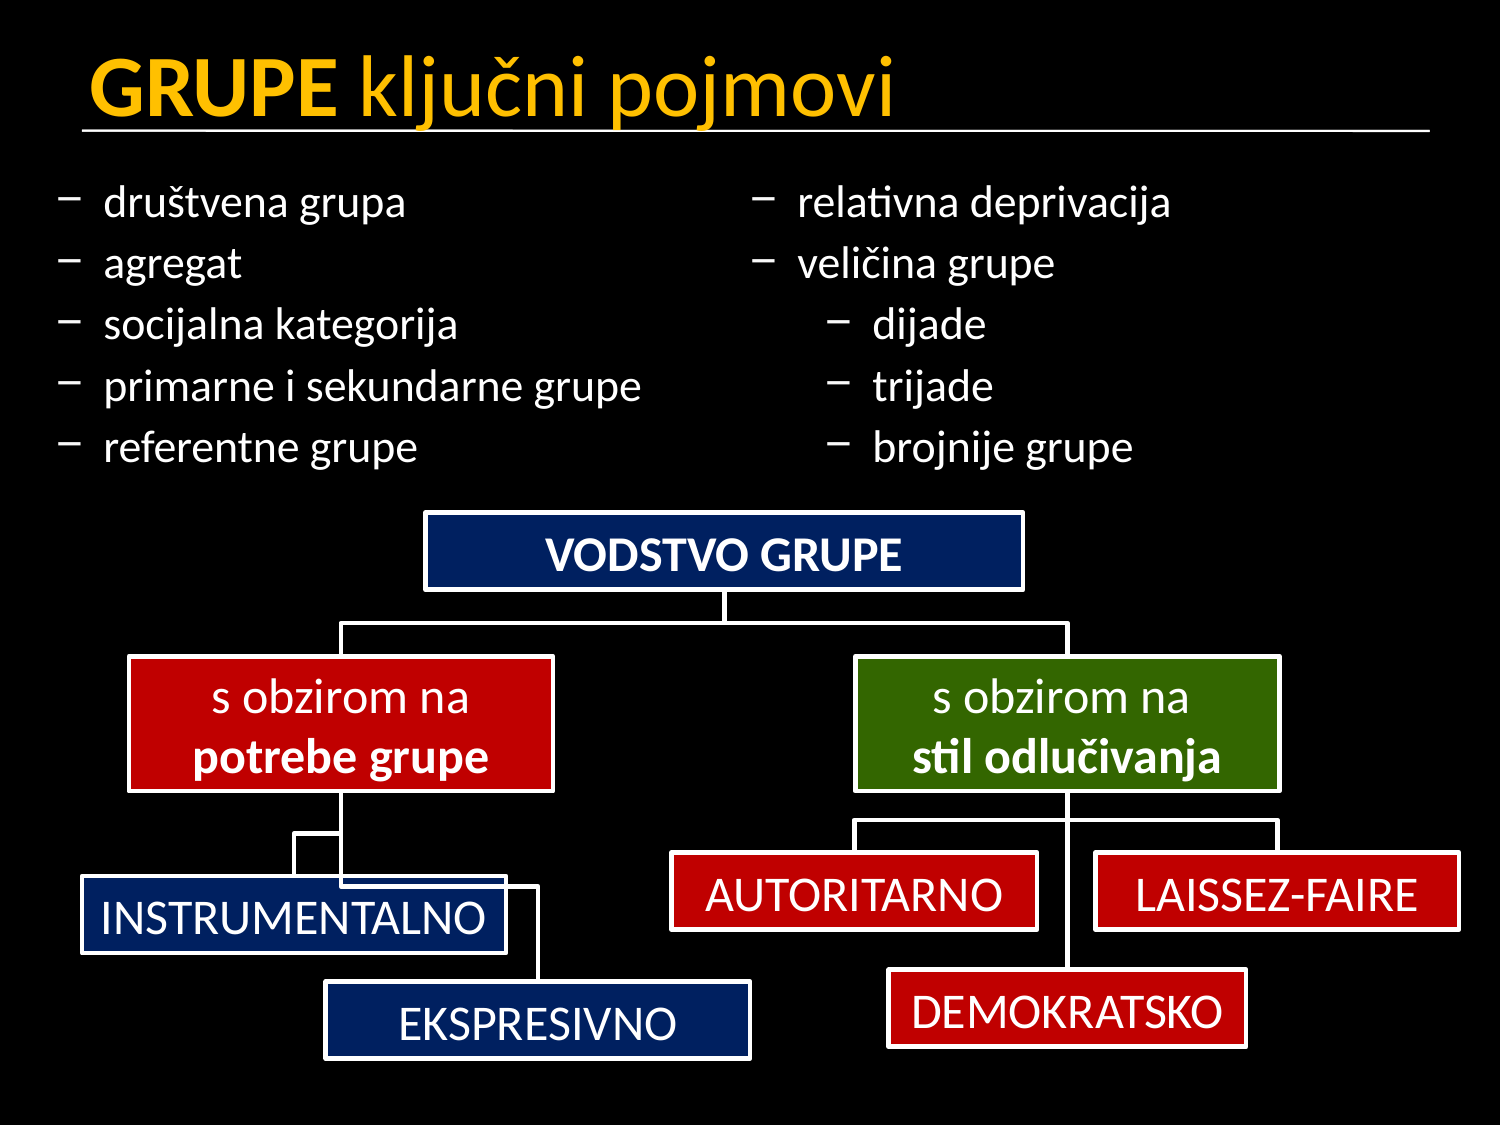

# GRUPE ključni pojmovi
društvena grupa
agregat
socijalna kategorija
primarne i sekundarne grupe
referentne grupe
relativna deprivacija
veličina grupe
dijade
trijade
brojnije grupe
VODSTVO GRUPE
s obzirom na potrebe grupe
s obzirom na
stil odlučivanja
AUTORITARNO
LAISSEZ-FAIRE
INSTRUMENTALNO
DEMOKRATSKO
EKSPRESIVNO